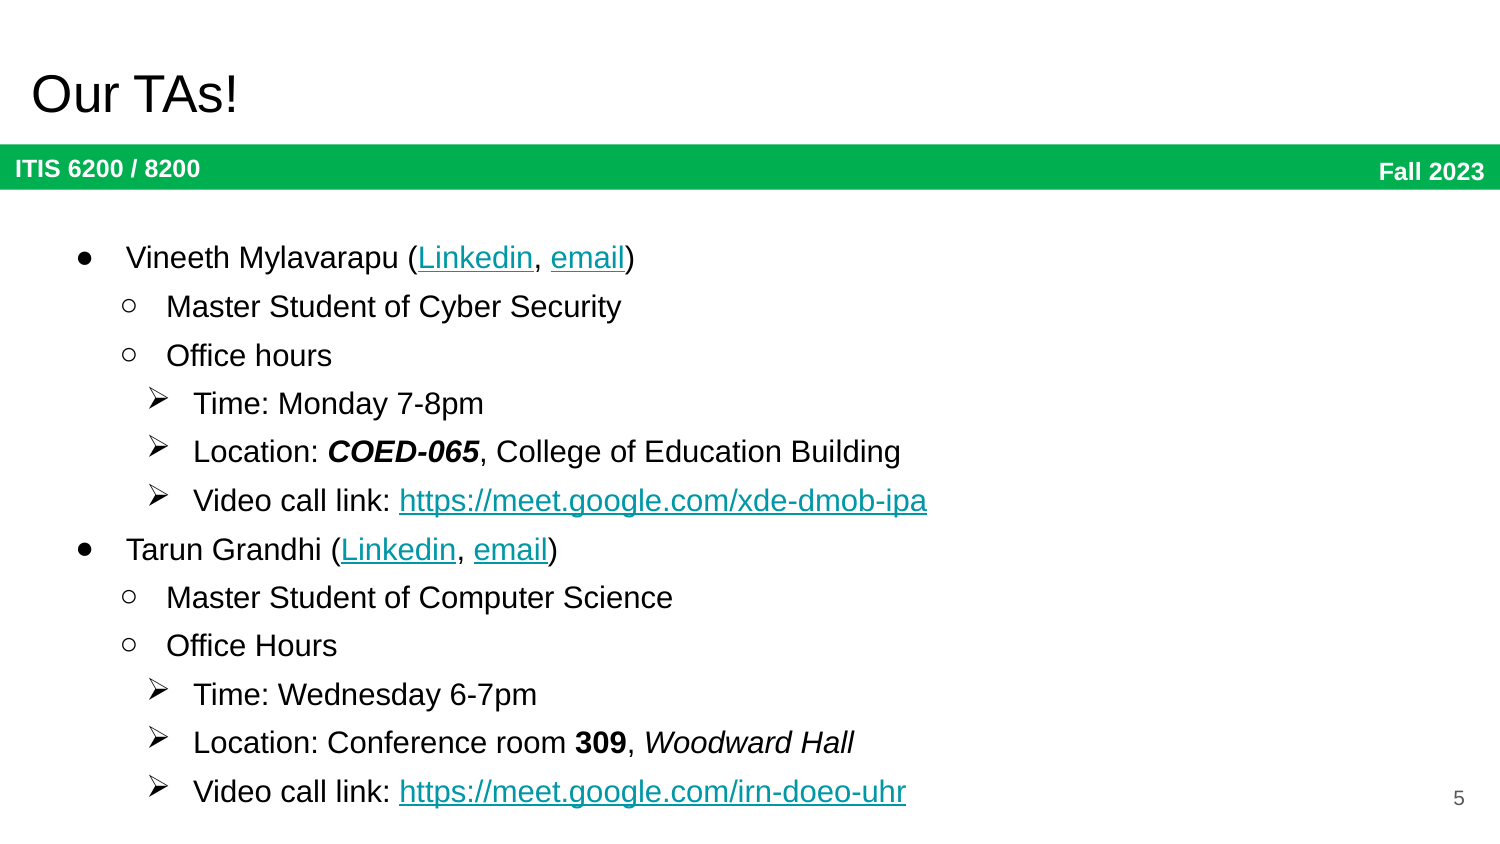

# Our TAs!

Vineeth Mylavarapu (Linkedin, email)
Master Student of Cyber Security
Office hours
Time: Monday 7-8pm
Location: COED-065, College of Education Building
Video call link: https://meet.google.com/xde-dmob-ipa
Tarun Grandhi (Linkedin, email)
Master Student of Computer Science
Office Hours
Time: Wednesday 6-7pm
Location: Conference room 309, Woodward Hall
Video call link: https://meet.google.com/irn-doeo-uhr
5